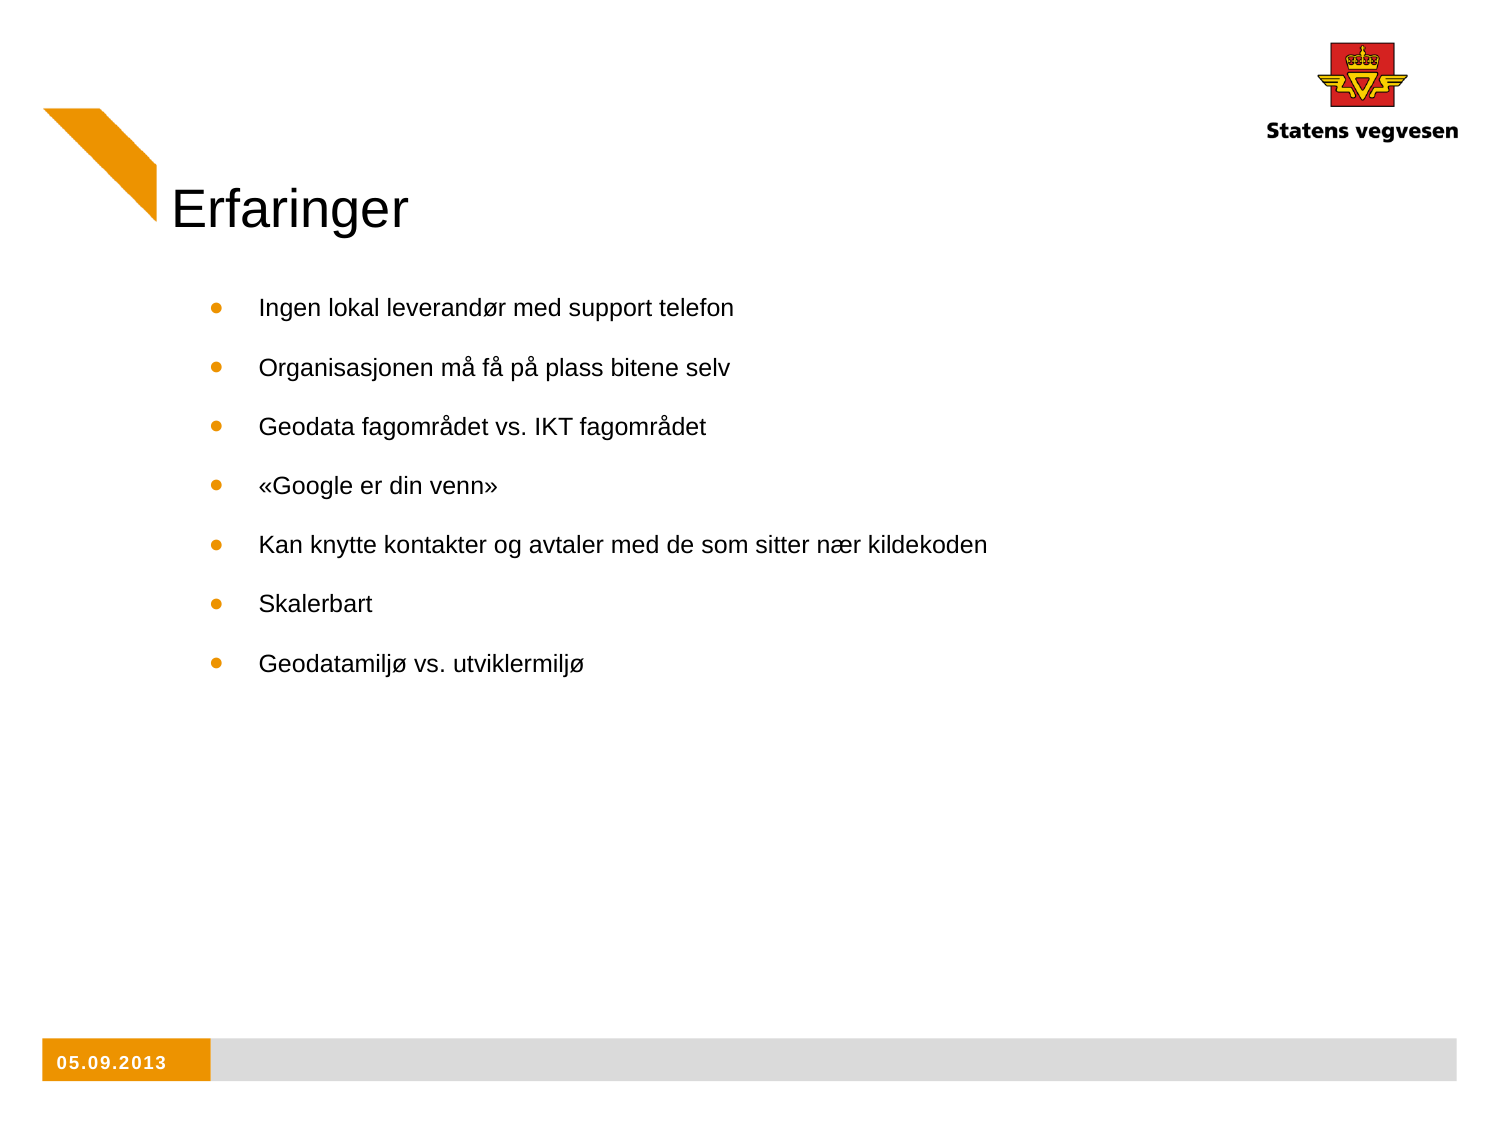

Erfaringer
Ingen lokal leverandør med support telefon
Organisasjonen må få på plass bitene selv
Geodata fagområdet vs. IKT fagområdet
«Google er din venn»
Kan knytte kontakter og avtaler med de som sitter nær kildekoden
Skalerbart
Geodatamiljø vs. utviklermiljø

05.09.2013